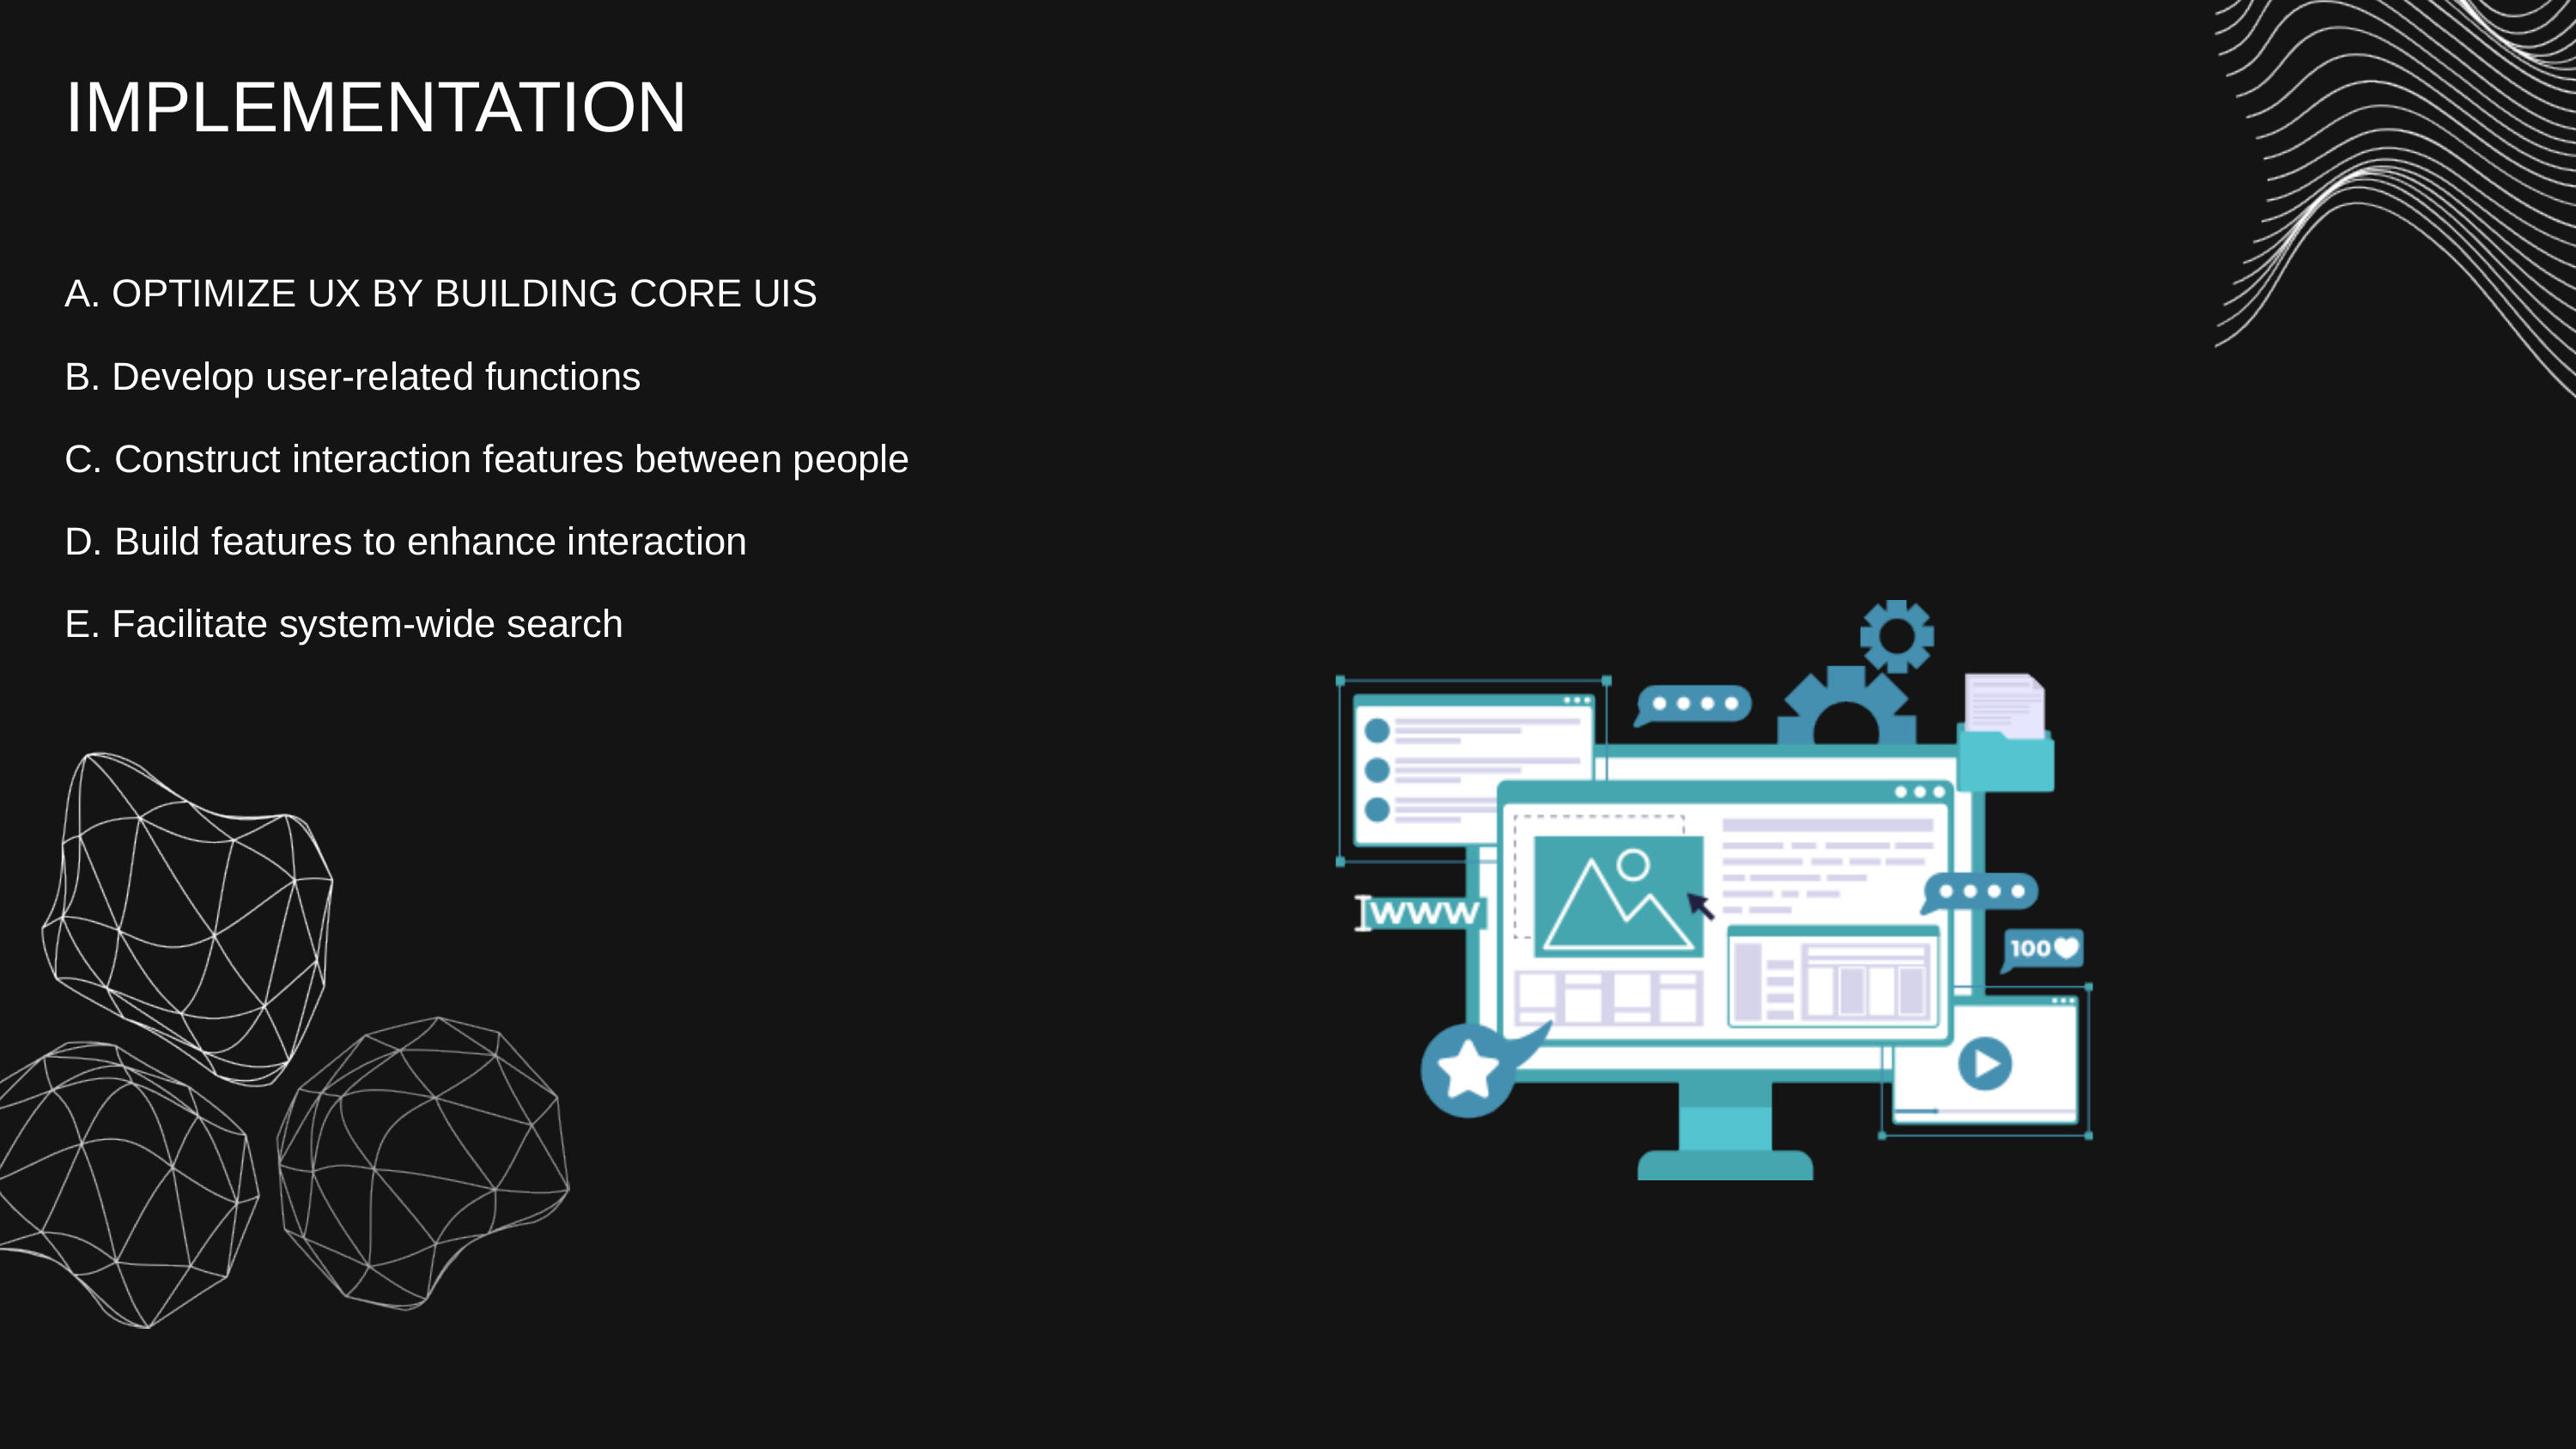

IMPLEMENTATION
A. OPTIMIZE UX BY BUILDING CORE UIS
B. Develop user-related functions
C. Construct interaction features between people
D. Build features to enhance interaction
E. Facilitate system-wide search